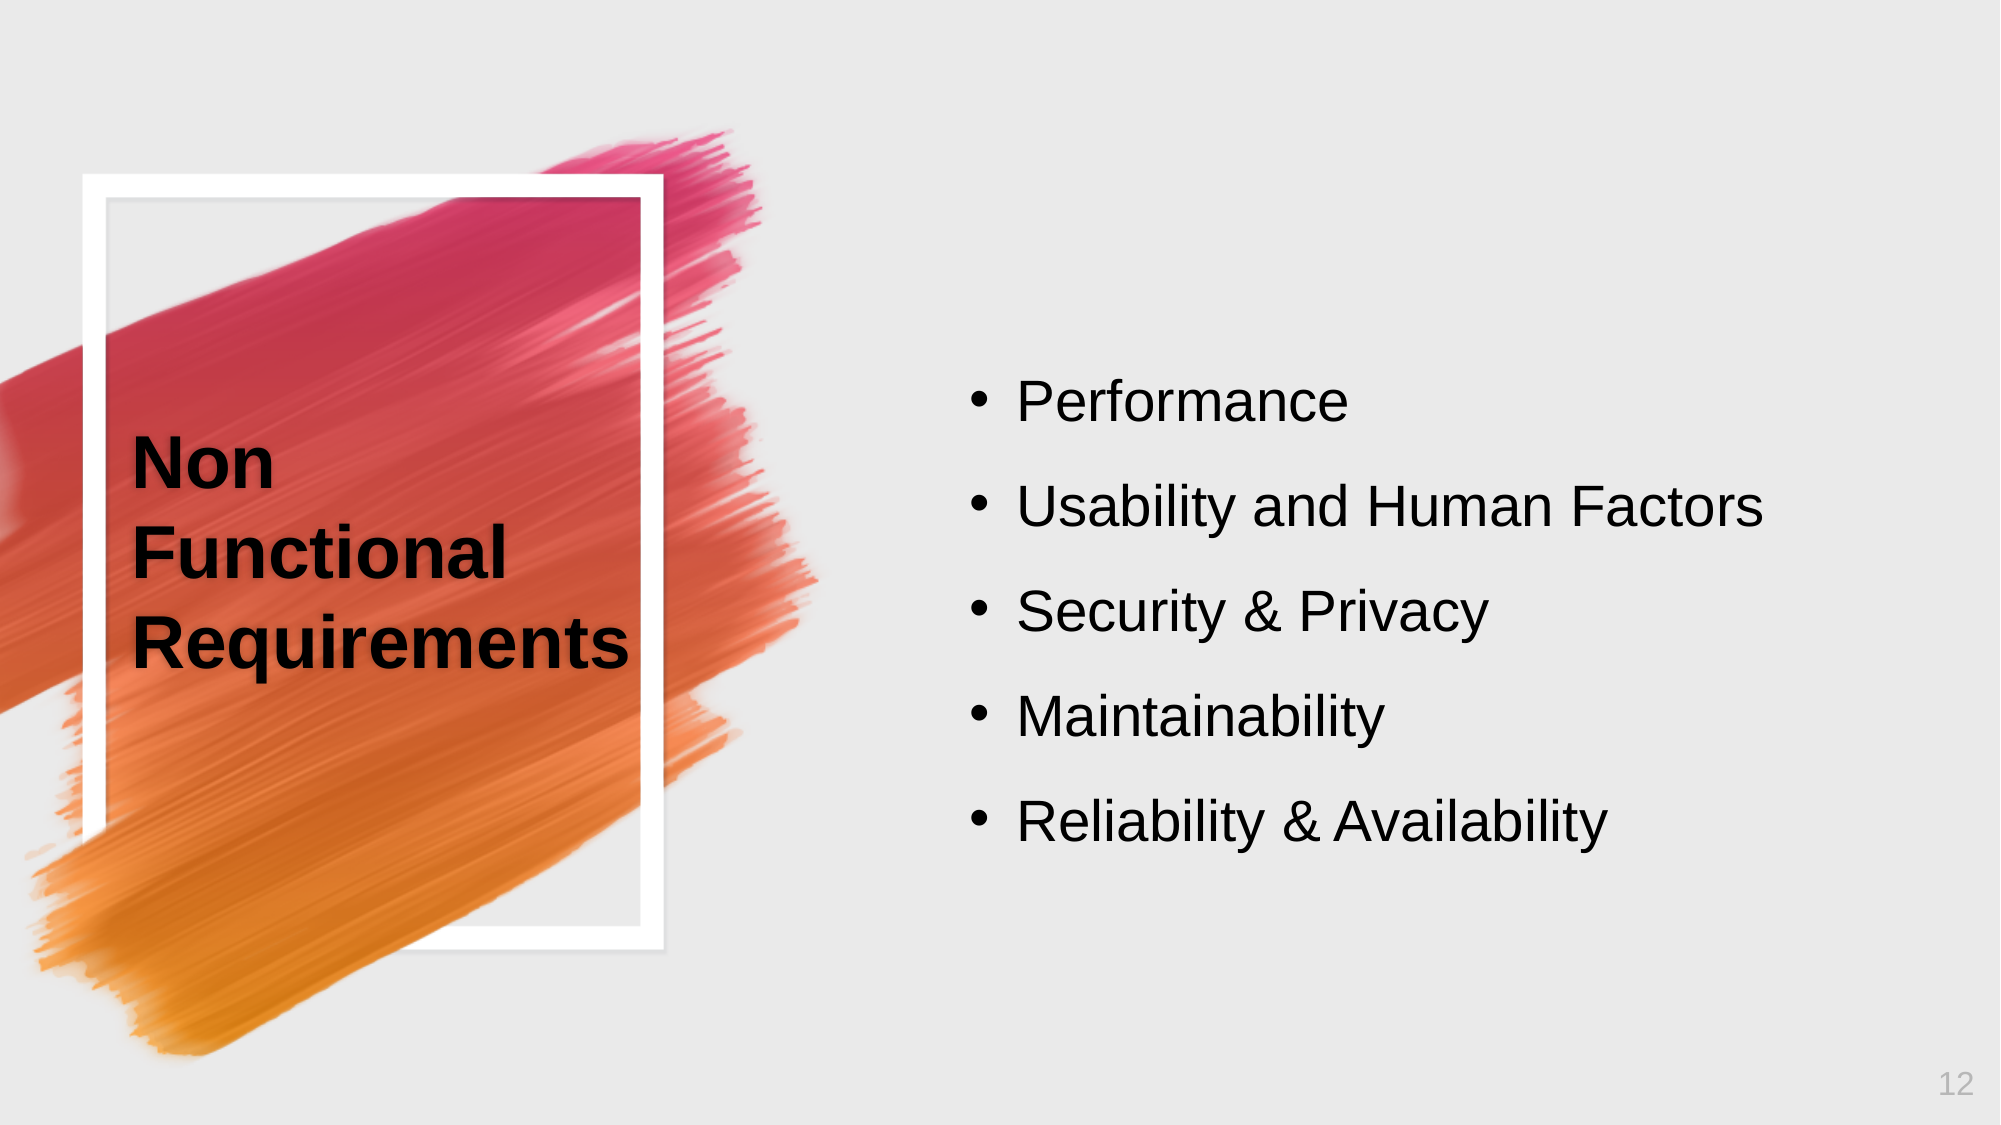

Performance
Usability and Human Factors
Security & Privacy
Maintainability
Reliability & Availability
# Non Functional Requirements
12